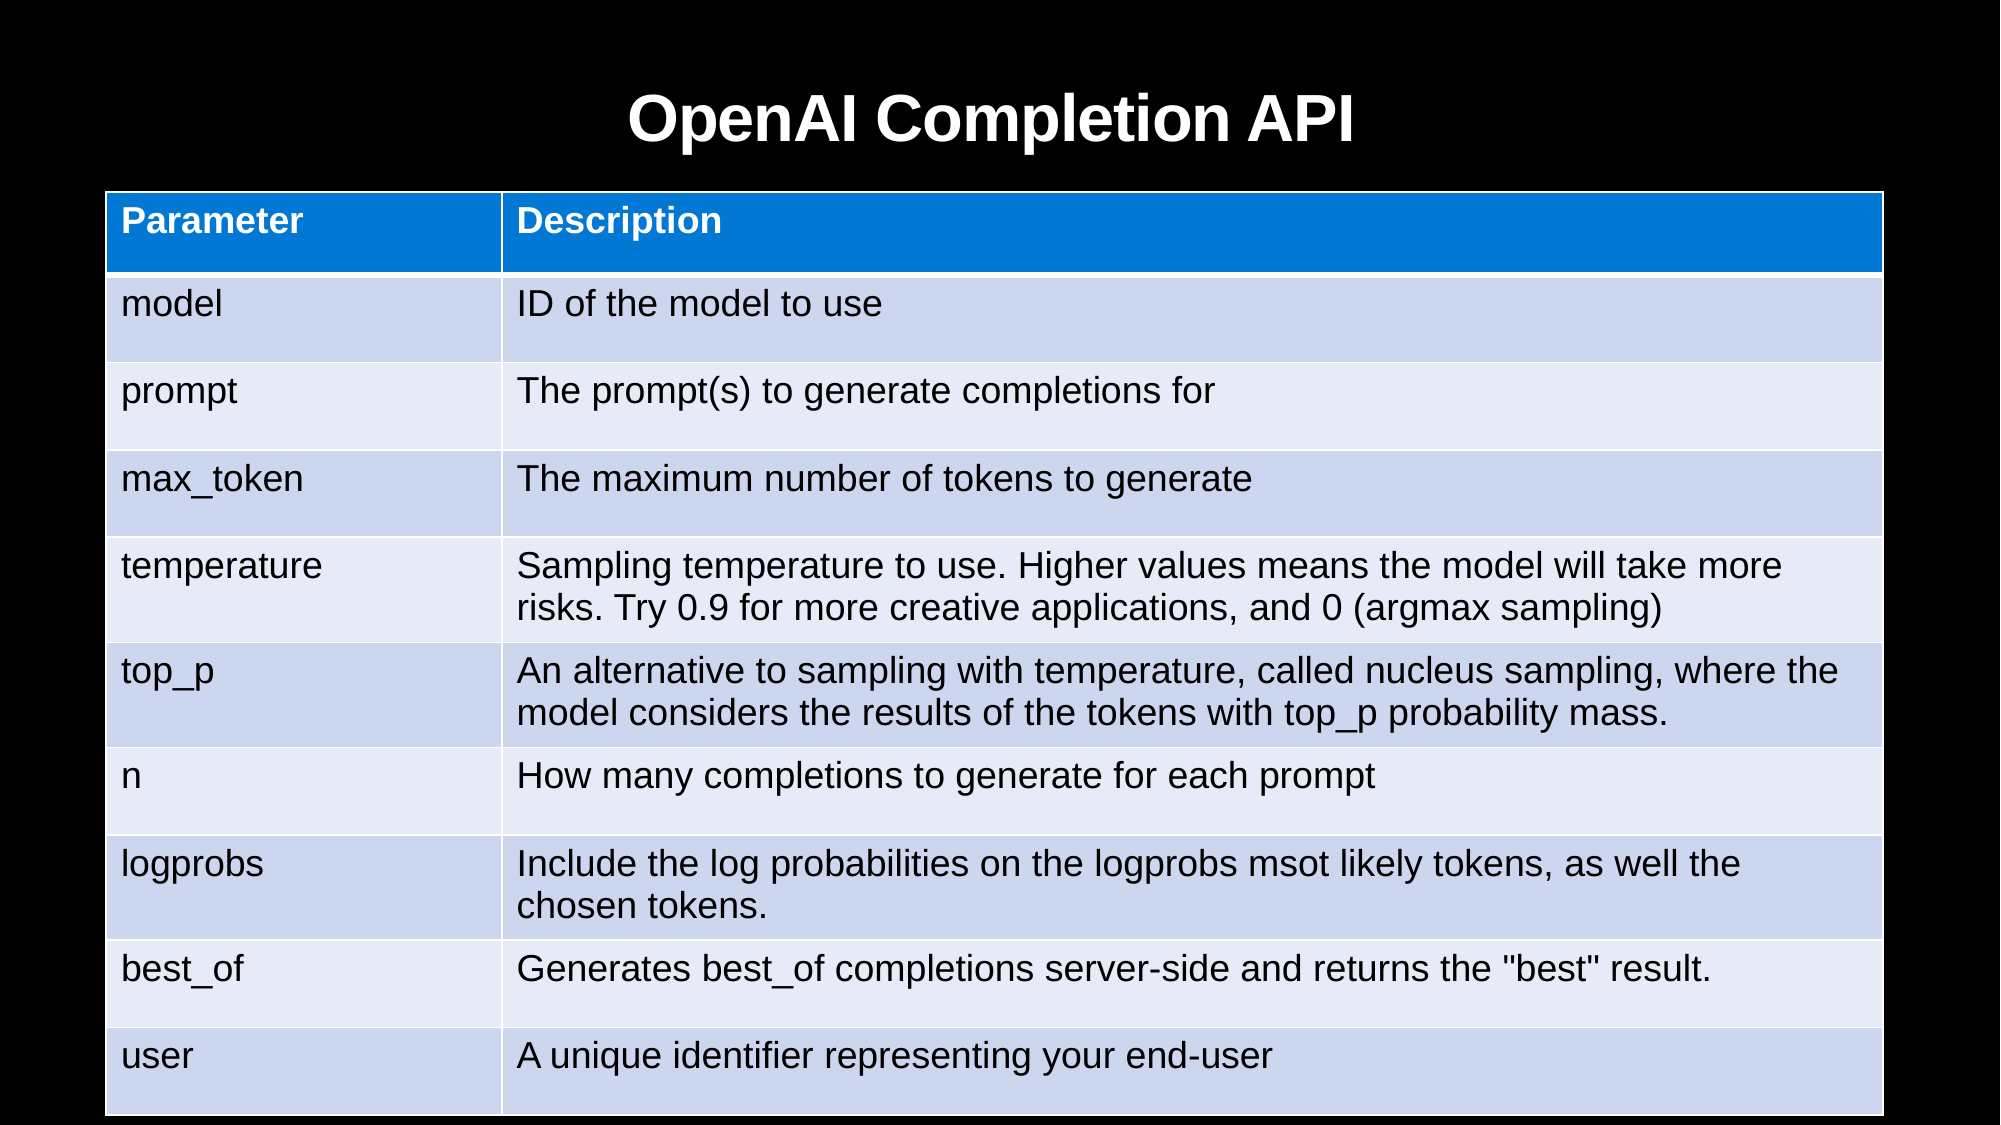

# OpenAI Completion API
| Parameter | Description |
| --- | --- |
| model | ID of the model to use |
| prompt | The prompt(s) to generate completions for |
| max\_token | The maximum number of tokens to generate |
| temperature | Sampling temperature to use. Higher values means the model will take more risks. Try 0.9 for more creative applications, and 0 (argmax sampling) |
| top\_p | An alternative to sampling with temperature, called nucleus sampling, where the model considers the results of the tokens with top\_p probability mass. |
| n | How many completions to generate for each prompt |
| logprobs | Include the log probabilities on the logprobs msot likely tokens, as well the chosen tokens. |
| best\_of | Generates best\_of completions server-side and returns the "best" result. |
| user | A unique identifier representing your end-user |
Microsoft Confidential
5